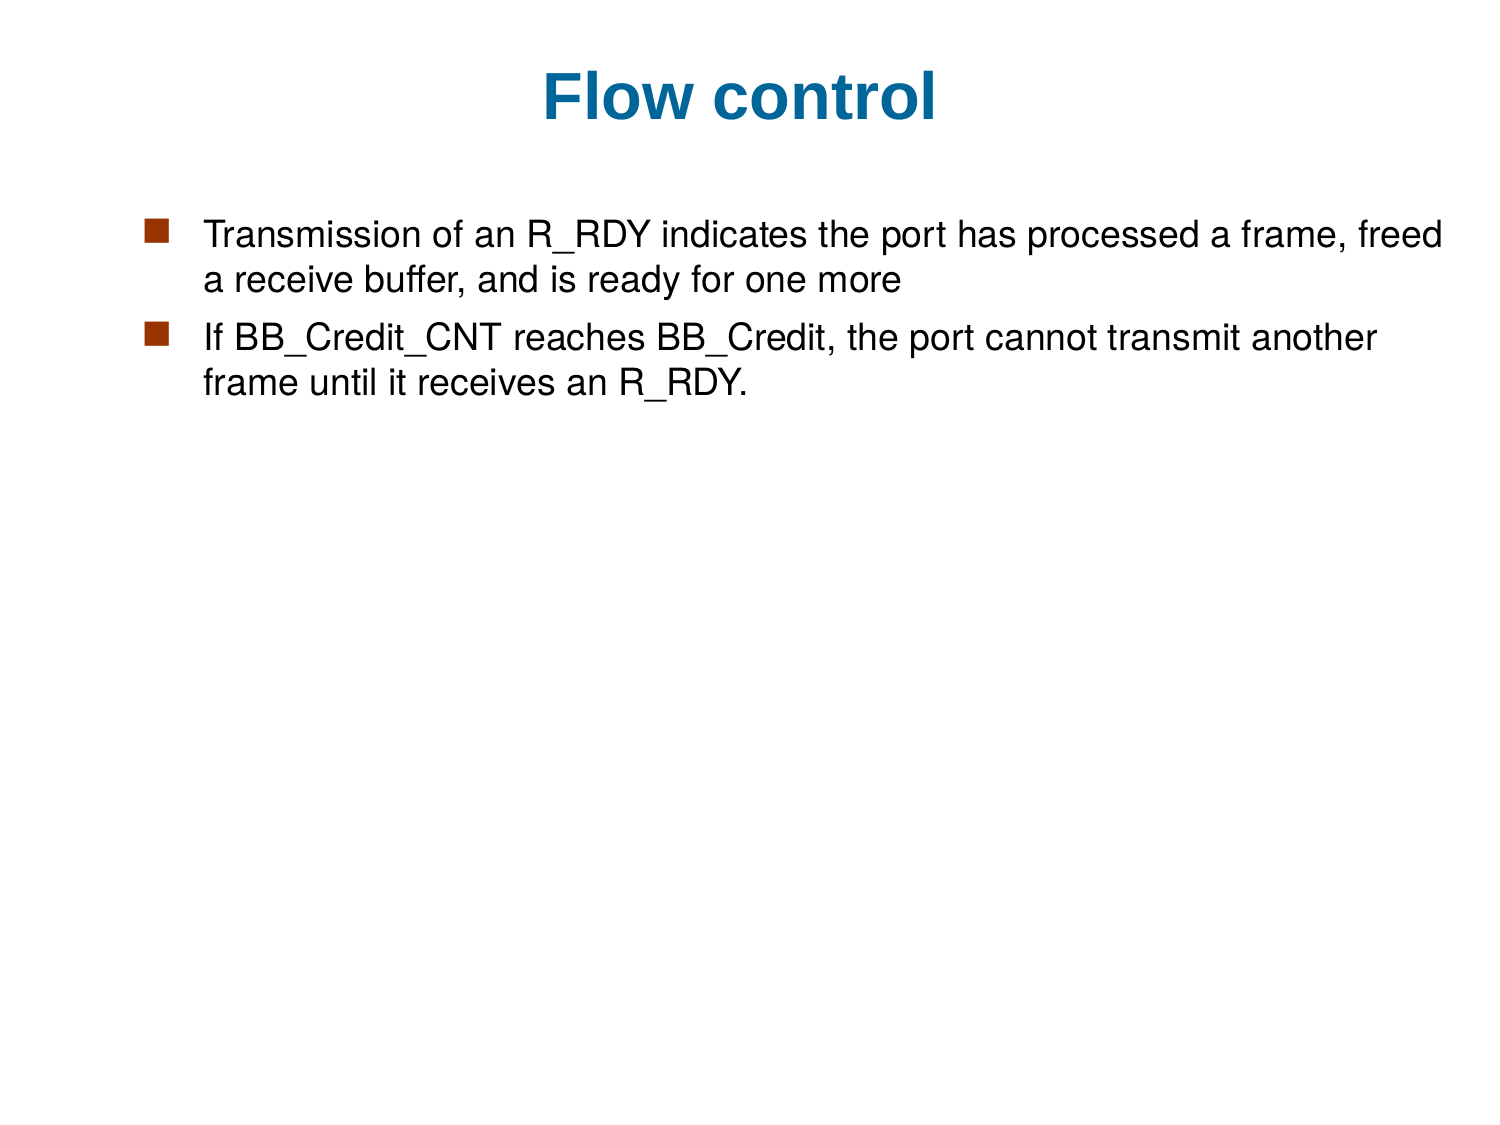

# Flow control
Transmission of an R_RDY indicates the port has processed a frame, freed a receive buffer, and is ready for one more
If BB_Credit_CNT reaches BB_Credit, the port cannot transmit another frame until it receives an R_RDY.